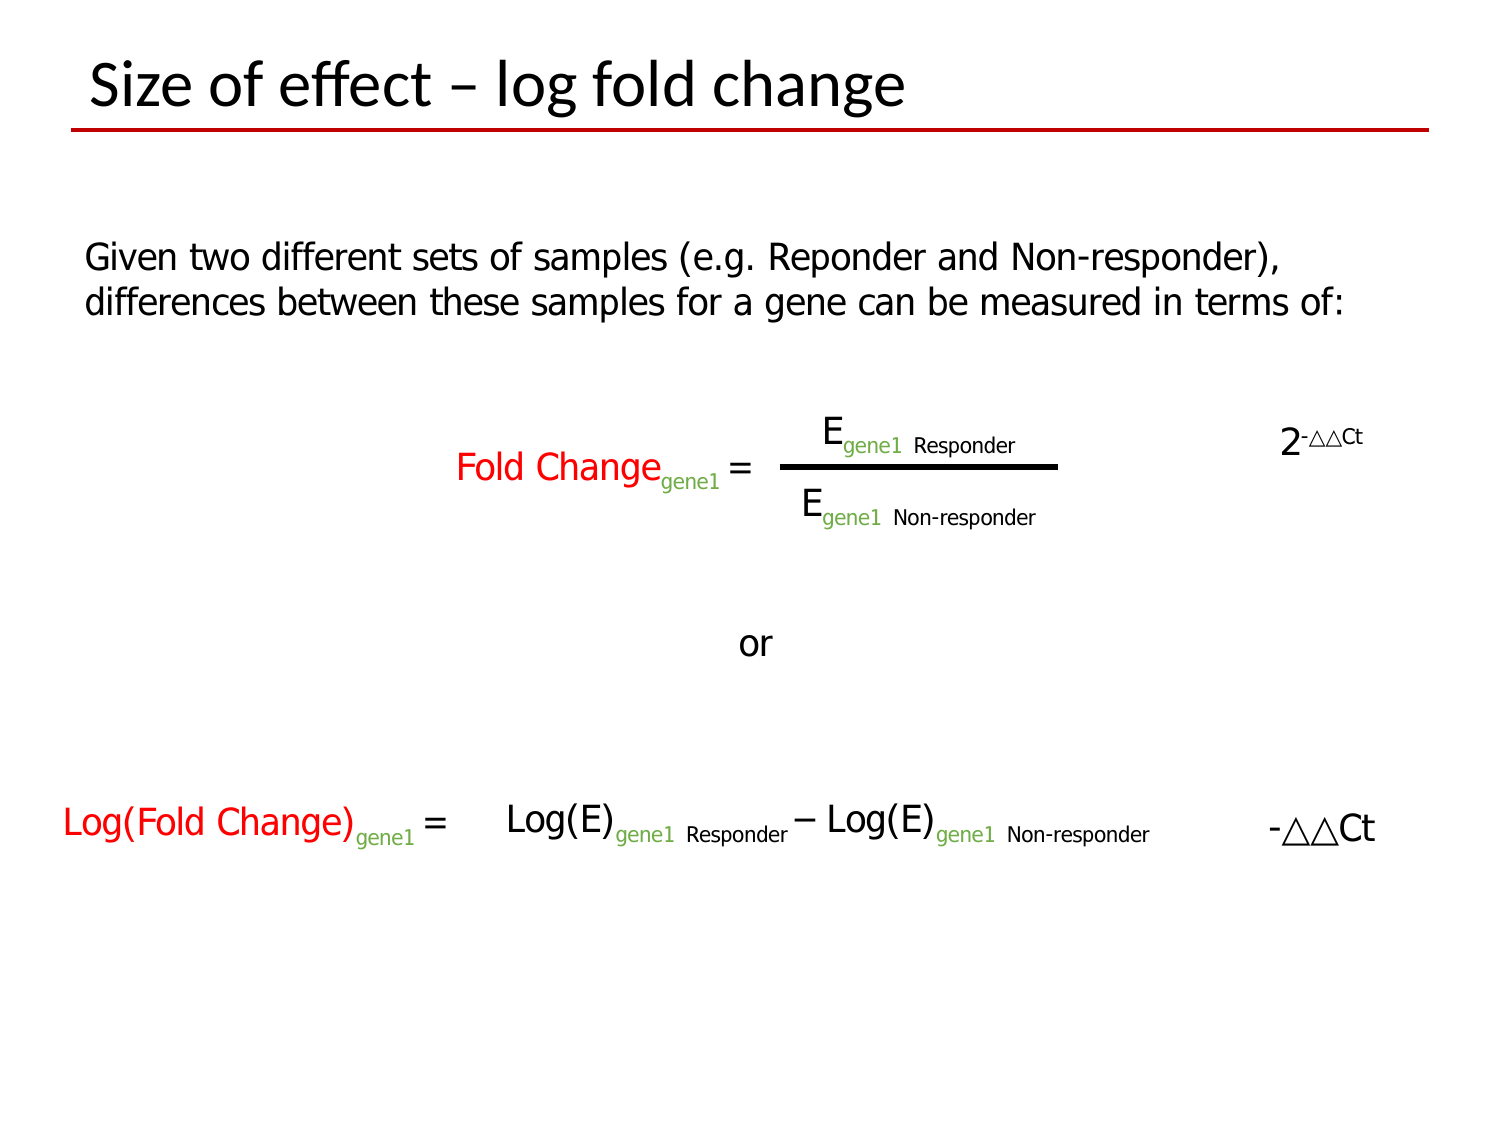

Size of effect – log fold change
Given two different sets of samples (e.g. Reponder and Non-responder), differences between these samples for a gene can be measured in terms of:
Egene1 Responder
Egene1 Non-responder
Fold Changegene1 =
2-△△Ct
or
Log(E)gene1 Responder – Log(E)gene1 Non-responder

Log(Fold Change)gene1 =
-△△Ct